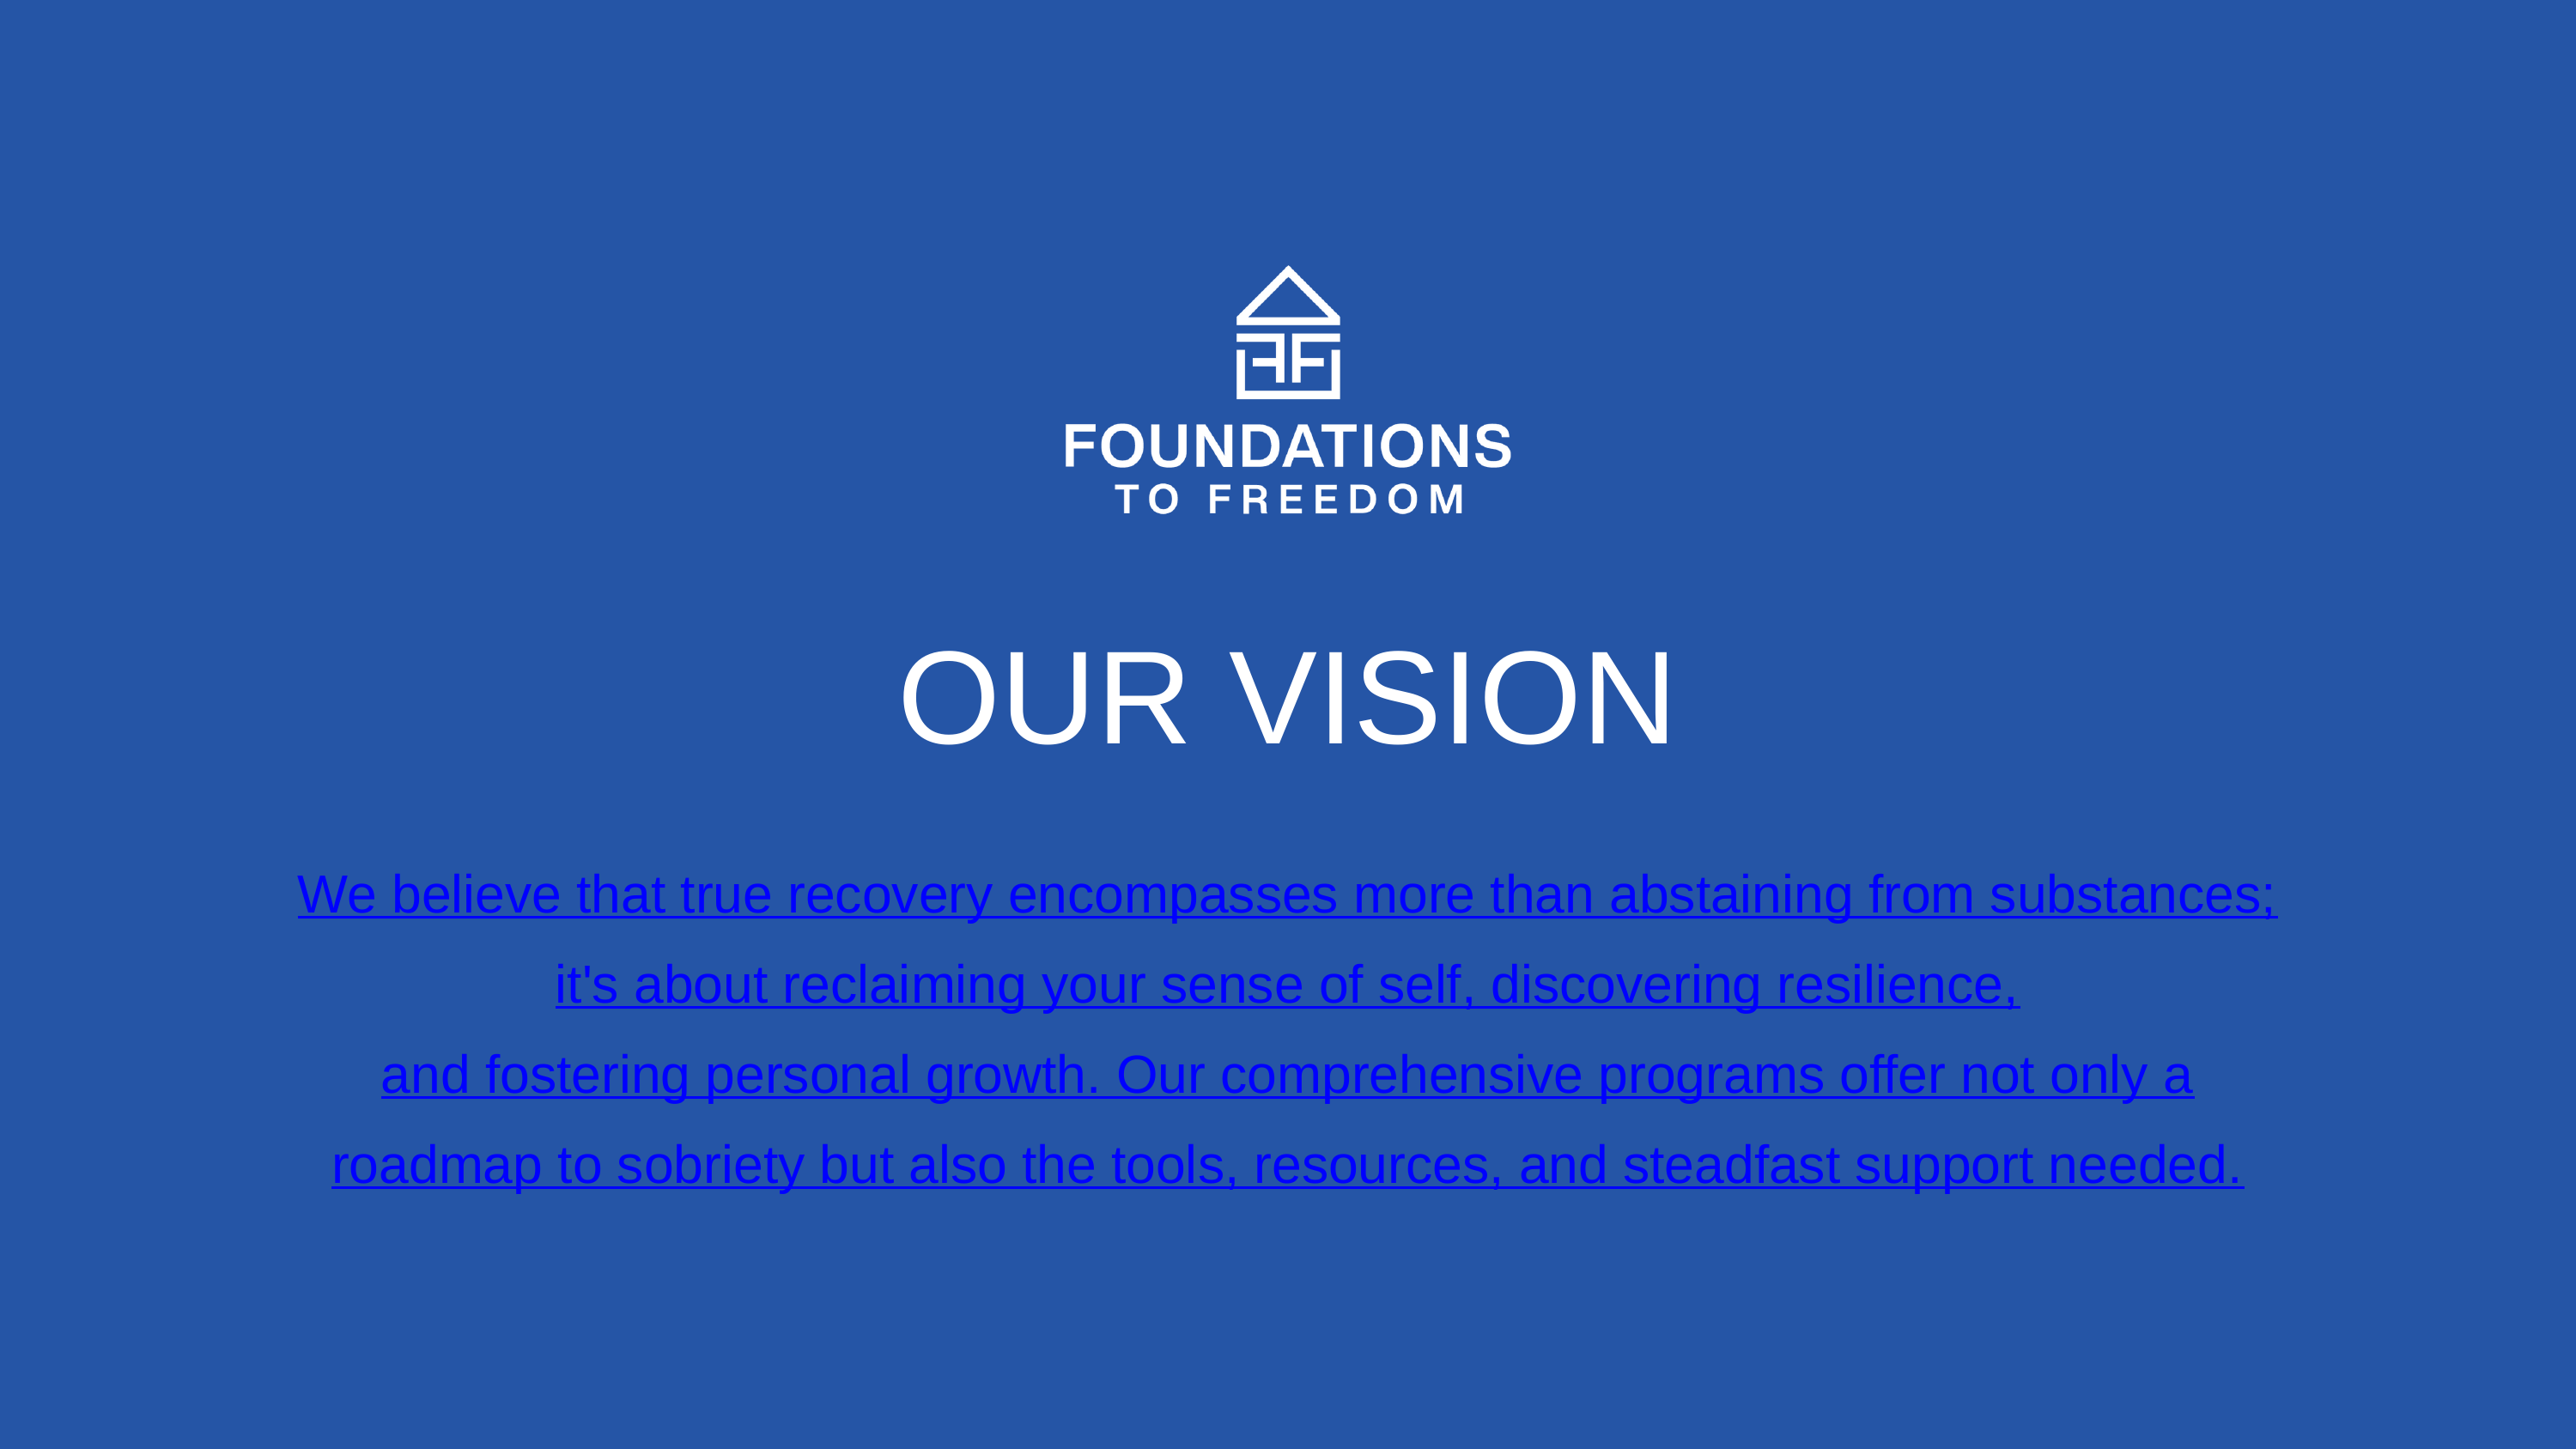

OUR VISION
We believe that true recovery encompasses more than abstaining from substances;
it's about reclaiming your sense of self, discovering resilience,
and fostering personal growth. Our comprehensive programs offer not only a
roadmap to sobriety but also the tools, resources, and steadfast support needed.